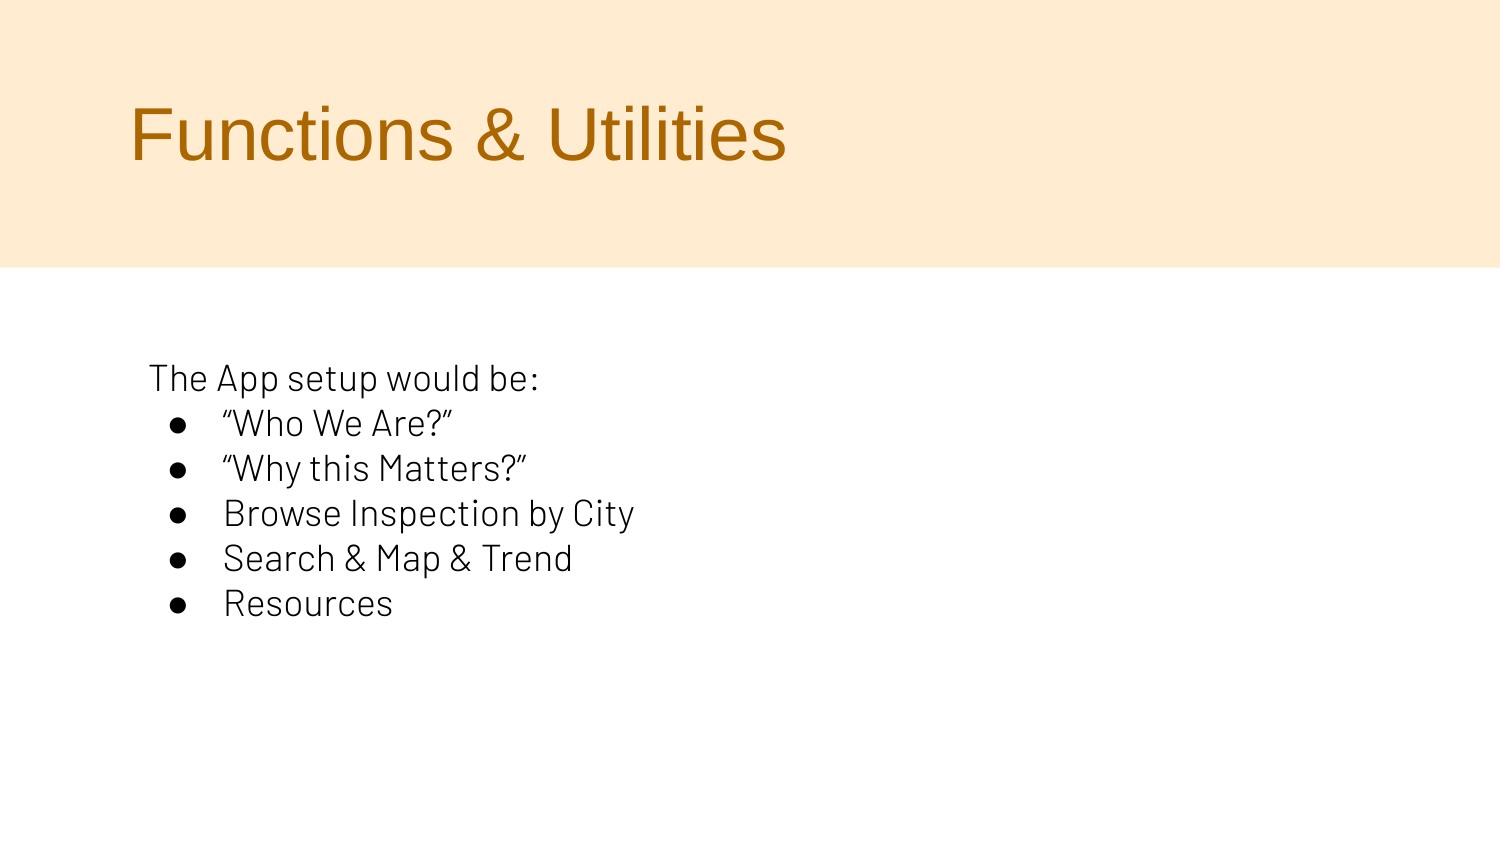

Functions & Utilities
The App setup would be:
“Who We Are?”
“Why this Matters?”
Browse Inspection by City
Search & Map & Trend
Resources